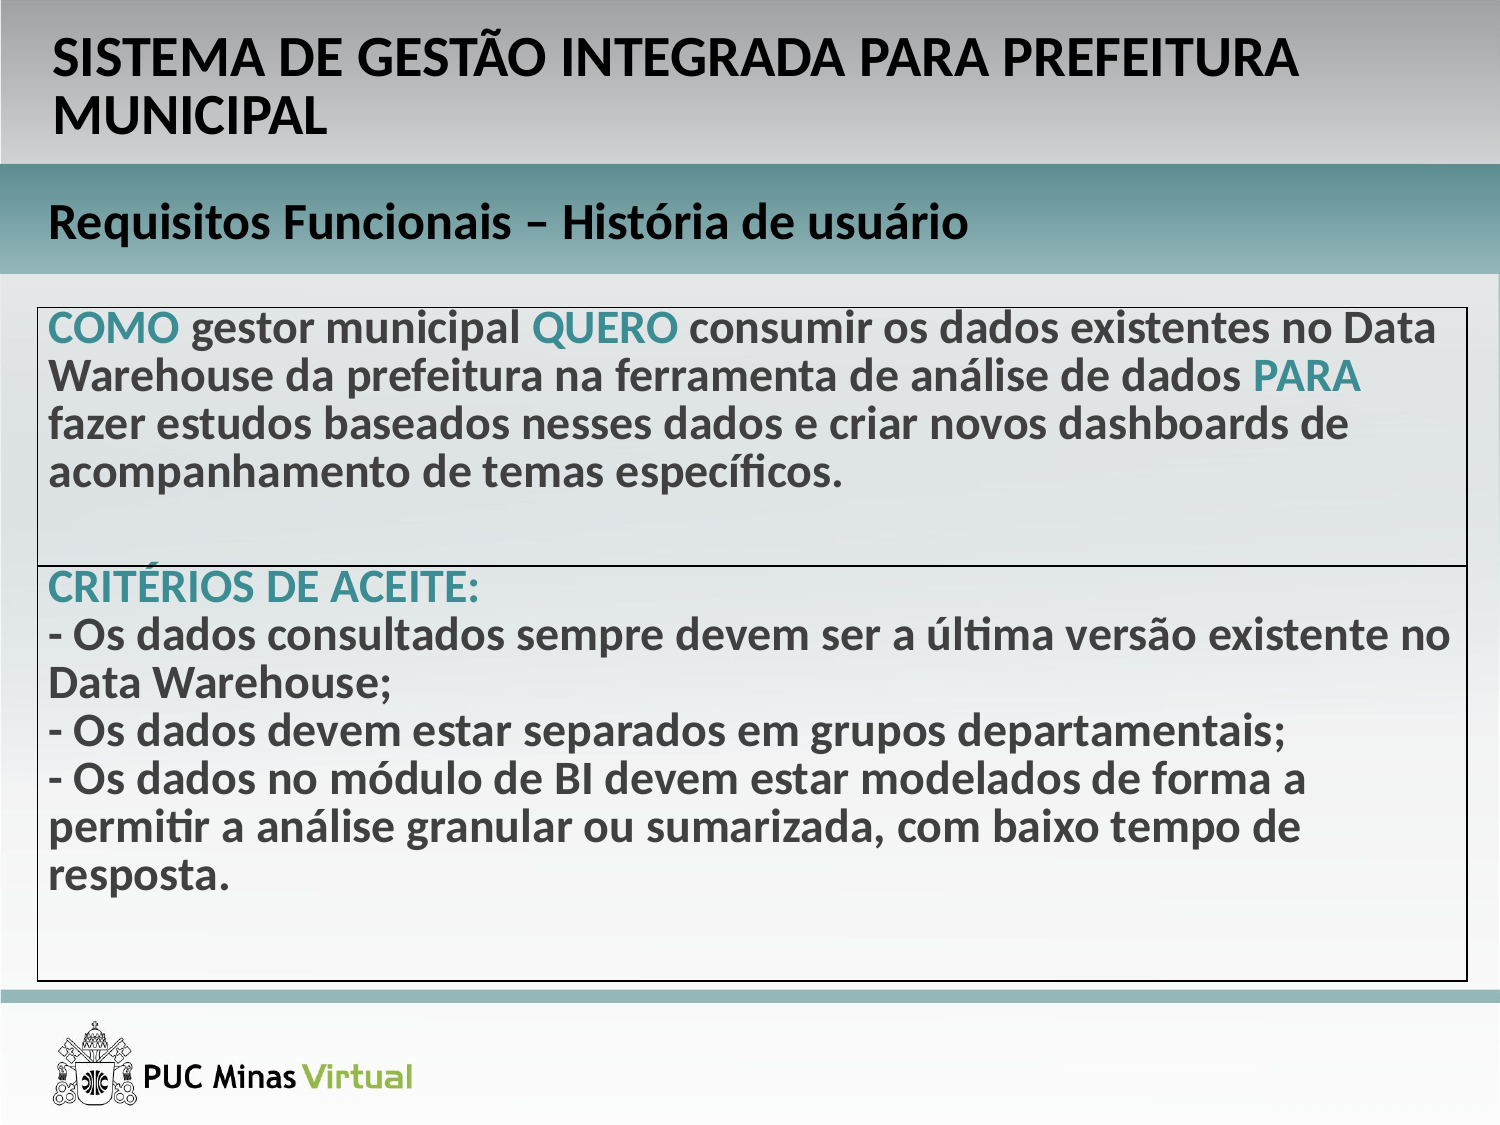

SISTEMA DE GESTÃO INTEGRADA PARA PREFEITURA MUNICIPAL

Requisitos Funcionais – História de usuário
| COMO gestor municipal QUERO consumir os dados existentes no Data Warehouse da prefeitura na ferramenta de análise de dados PARA fazer estudos baseados nesses dados e criar novos dashboards de acompanhamento de temas específicos. |
| --- |
| CRITÉRIOS DE ACEITE: - Os dados consultados sempre devem ser a última versão existente no Data Warehouse; - Os dados devem estar separados em grupos departamentais; - Os dados no módulo de BI devem estar modelados de forma a permitir a análise granular ou sumarizada, com baixo tempo de resposta. |